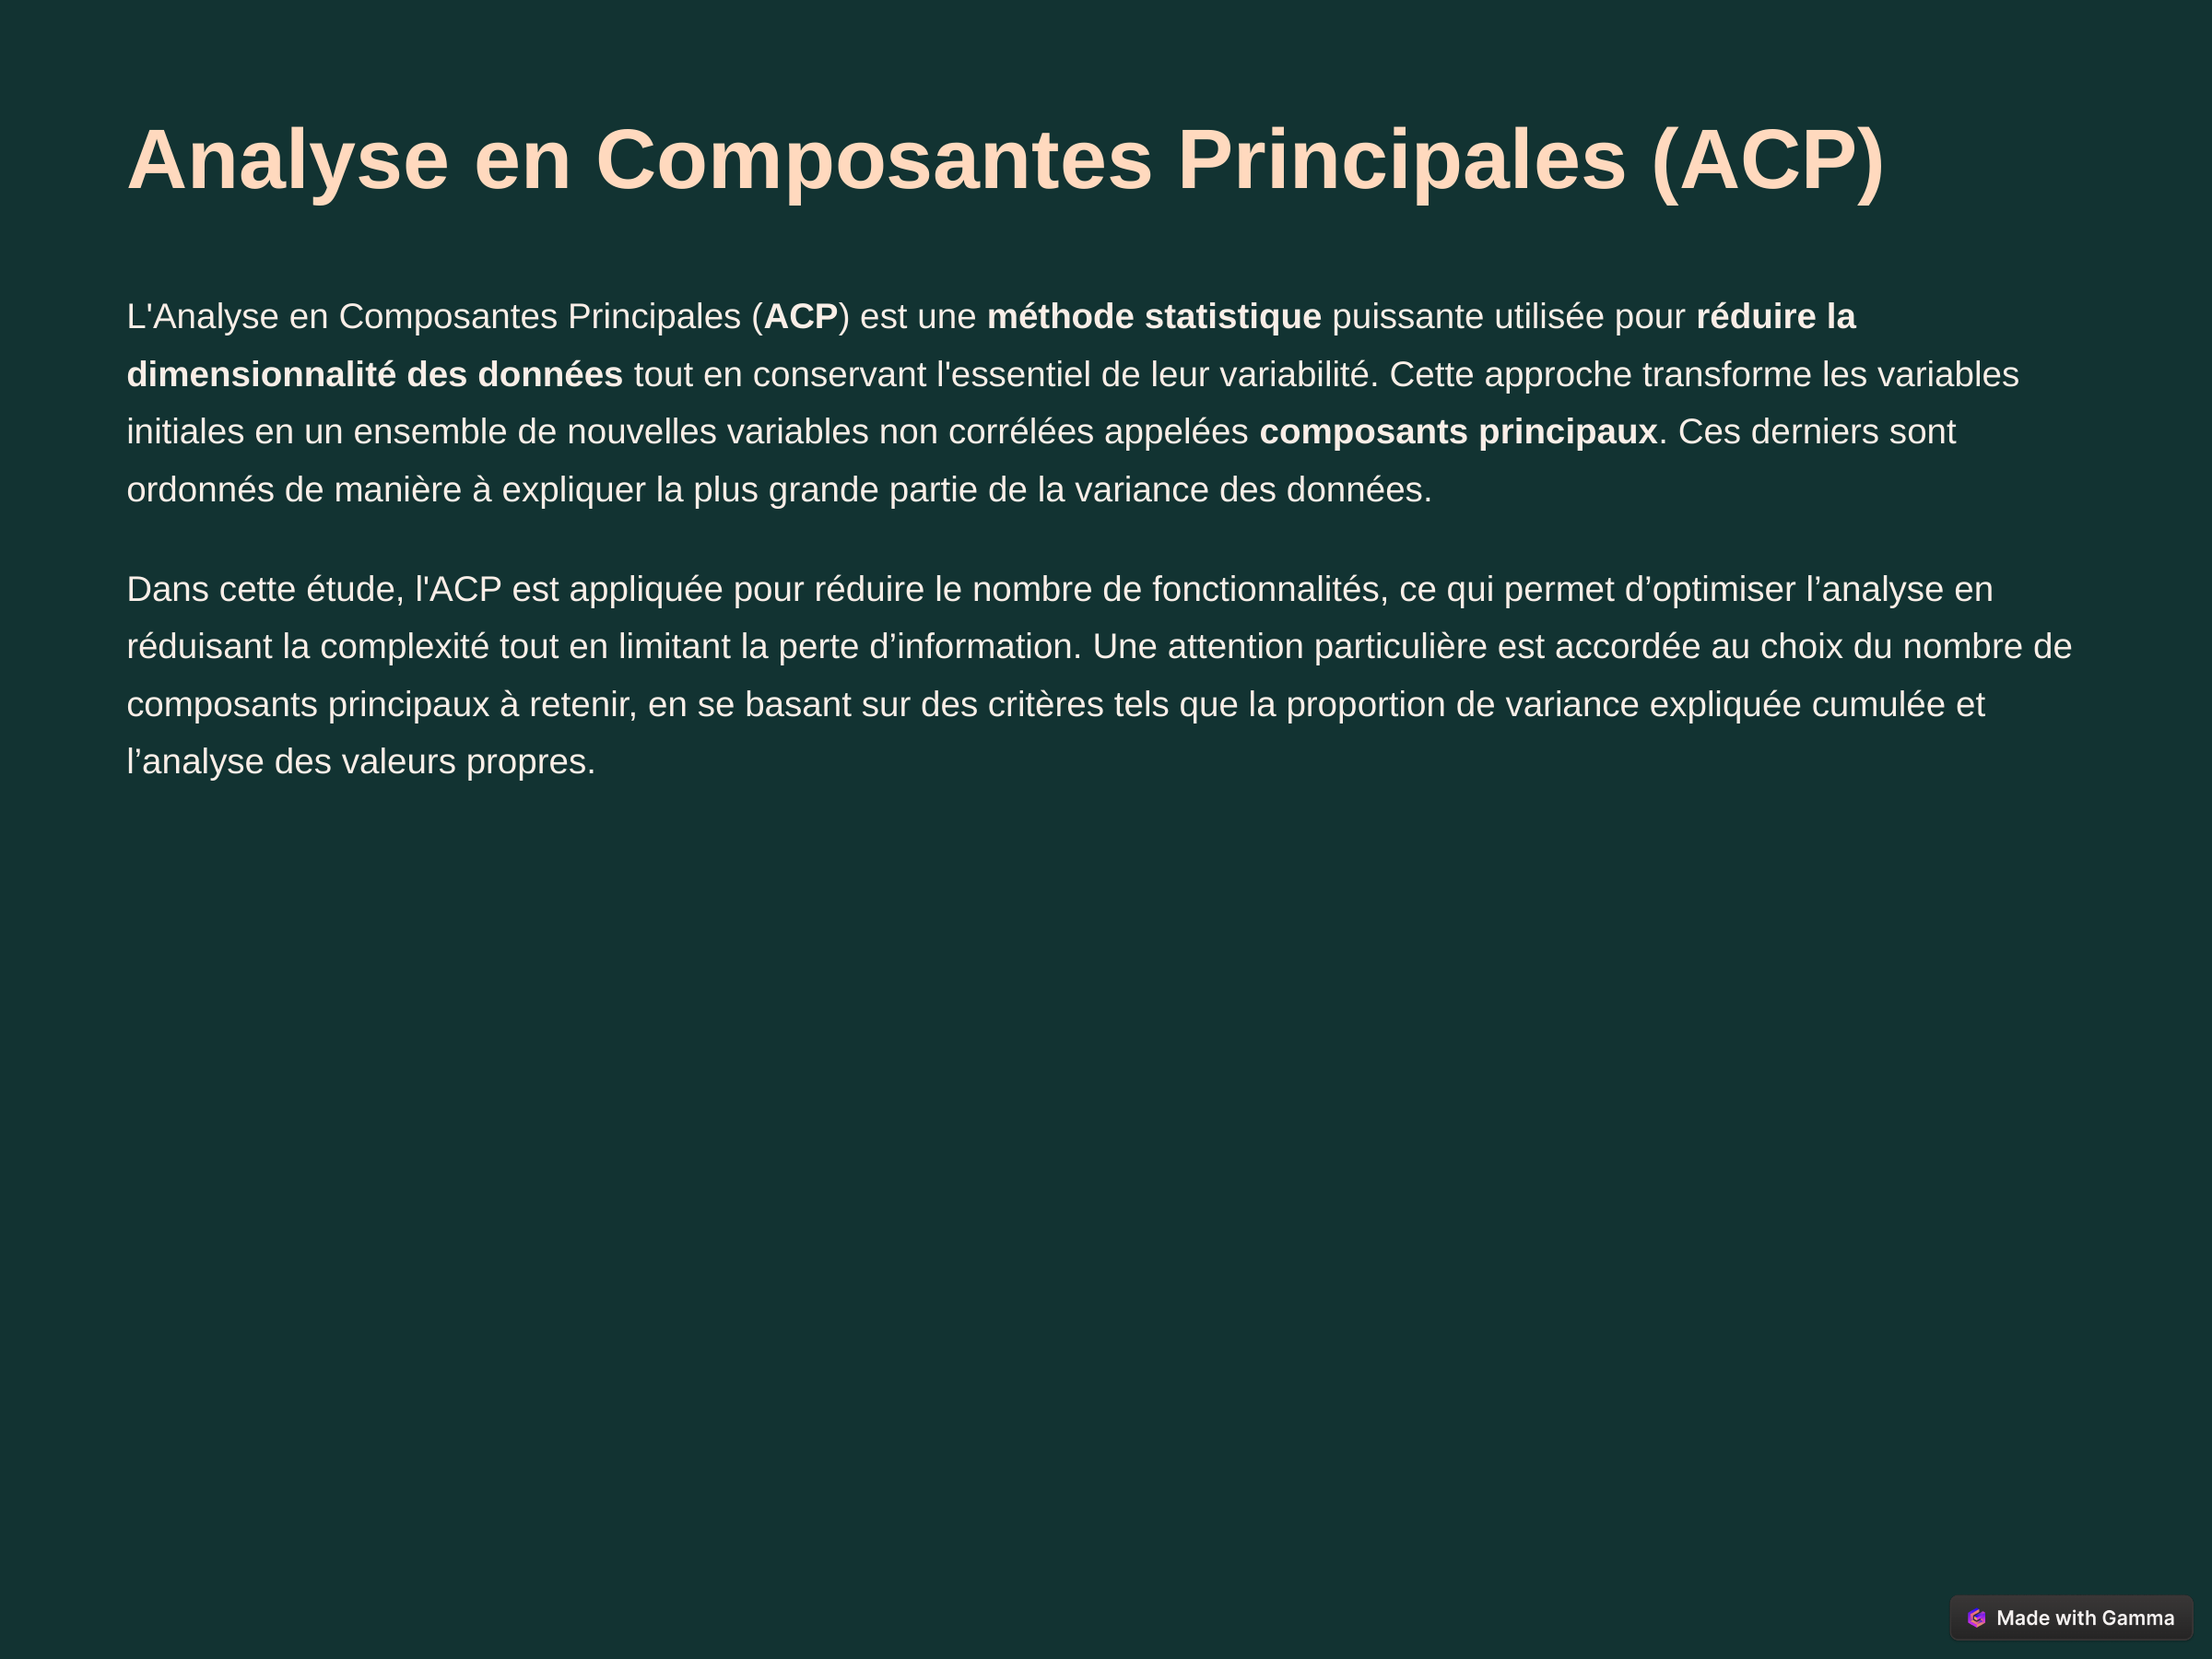

Analyse en Composantes Principales (ACP)
L'Analyse en Composantes Principales (ACP) est une méthode statistique puissante utilisée pour réduire la dimensionnalité des données tout en conservant l'essentiel de leur variabilité. Cette approche transforme les variables initiales en un ensemble de nouvelles variables non corrélées appelées composants principaux. Ces derniers sont ordonnés de manière à expliquer la plus grande partie de la variance des données.
Dans cette étude, l'ACP est appliquée pour réduire le nombre de fonctionnalités, ce qui permet d’optimiser l’analyse en réduisant la complexité tout en limitant la perte d’information. Une attention particulière est accordée au choix du nombre de composants principaux à retenir, en se basant sur des critères tels que la proportion de variance expliquée cumulée et l’analyse des valeurs propres.